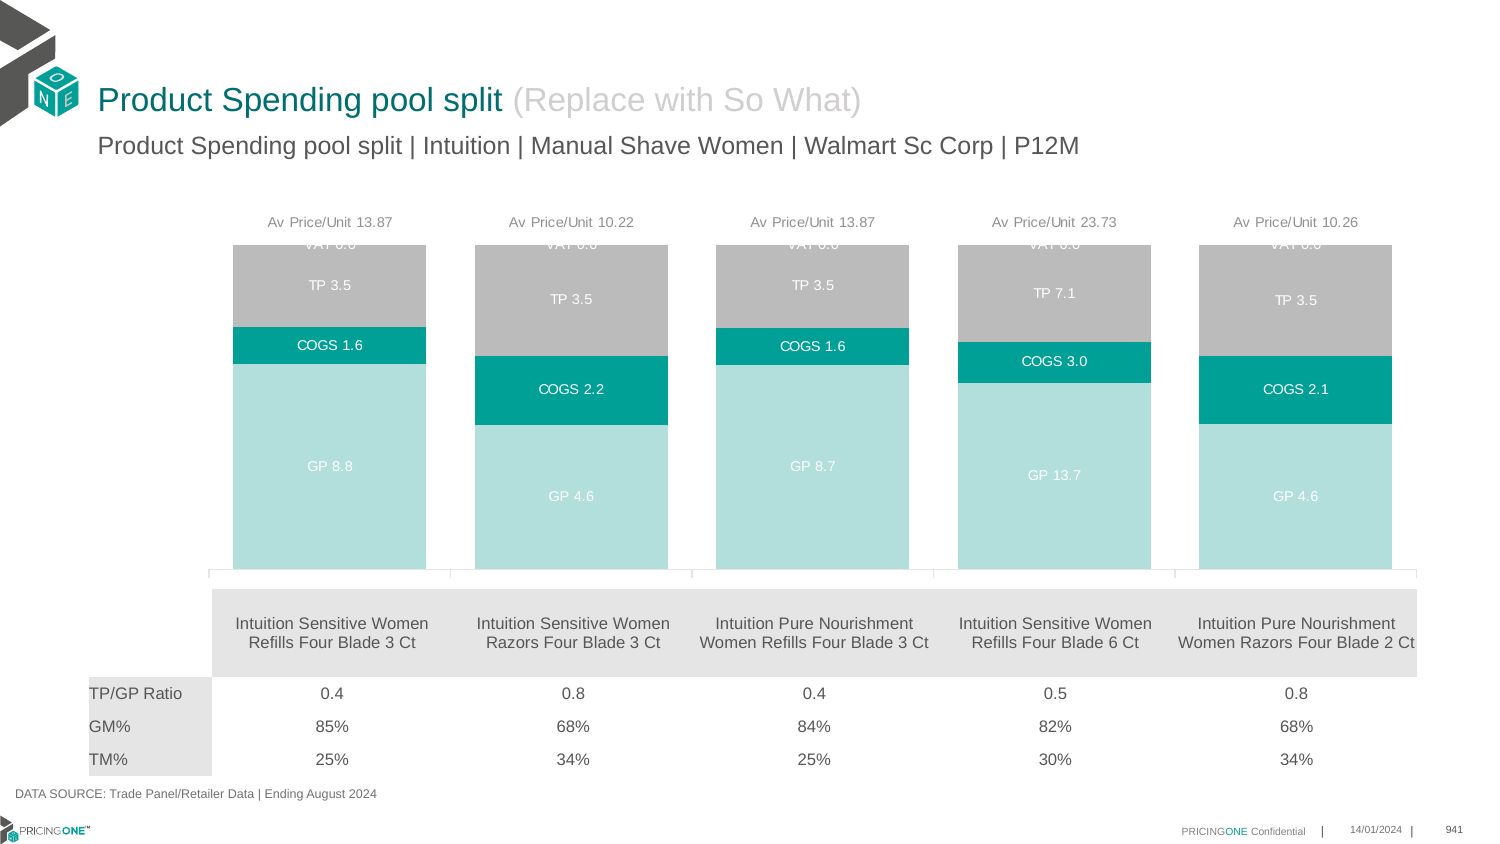

# Product Spending pool split (Replace with So What)
Product Spending pool split | Intuition | Manual Shave Women | Walmart Sc Corp | P12M

### Chart

| Category | GP | COGS | TP | VAT |
|---|---|---|---|---|
| Av Price/Unit 13.87 | 8.762393427846273 | 1.5907366296784908 | 3.518889026766759 | 0.0 |
| Av Price/Unit 10.22 | 4.553869803045733 | 2.1819299875023144 | 3.4872797502777244 | 0.0 |
| Av Price/Unit 13.87 | 8.722755888271841 | 1.6103489459504043 | 3.535180204541705 | 0.0 |
| Av Price/Unit 23.73 | 13.668449766756149 | 2.9686016272059152 | 7.097820939136557 | 0.0 |
| Av Price/Unit 10.26 | 4.598924674298835 | 2.142467421457835 | 3.518184097778807 | 0.0 |
|  | Intuition Sensitive Women Refills Four Blade 3 Ct | Intuition Sensitive Women Razors Four Blade 3 Ct | Intuition Pure Nourishment Women Refills Four Blade 3 Ct | Intuition Sensitive Women Refills Four Blade 6 Ct | Intuition Pure Nourishment Women Razors Four Blade 2 Ct |
| --- | --- | --- | --- | --- | --- |
| TP/GP Ratio | 0.4 | 0.8 | 0.4 | 0.5 | 0.8 |
| GM% | 85% | 68% | 84% | 82% | 68% |
| TM% | 25% | 34% | 25% | 30% | 34% |
DATA SOURCE: Trade Panel/Retailer Data | Ending August 2024

14/01/2024
941